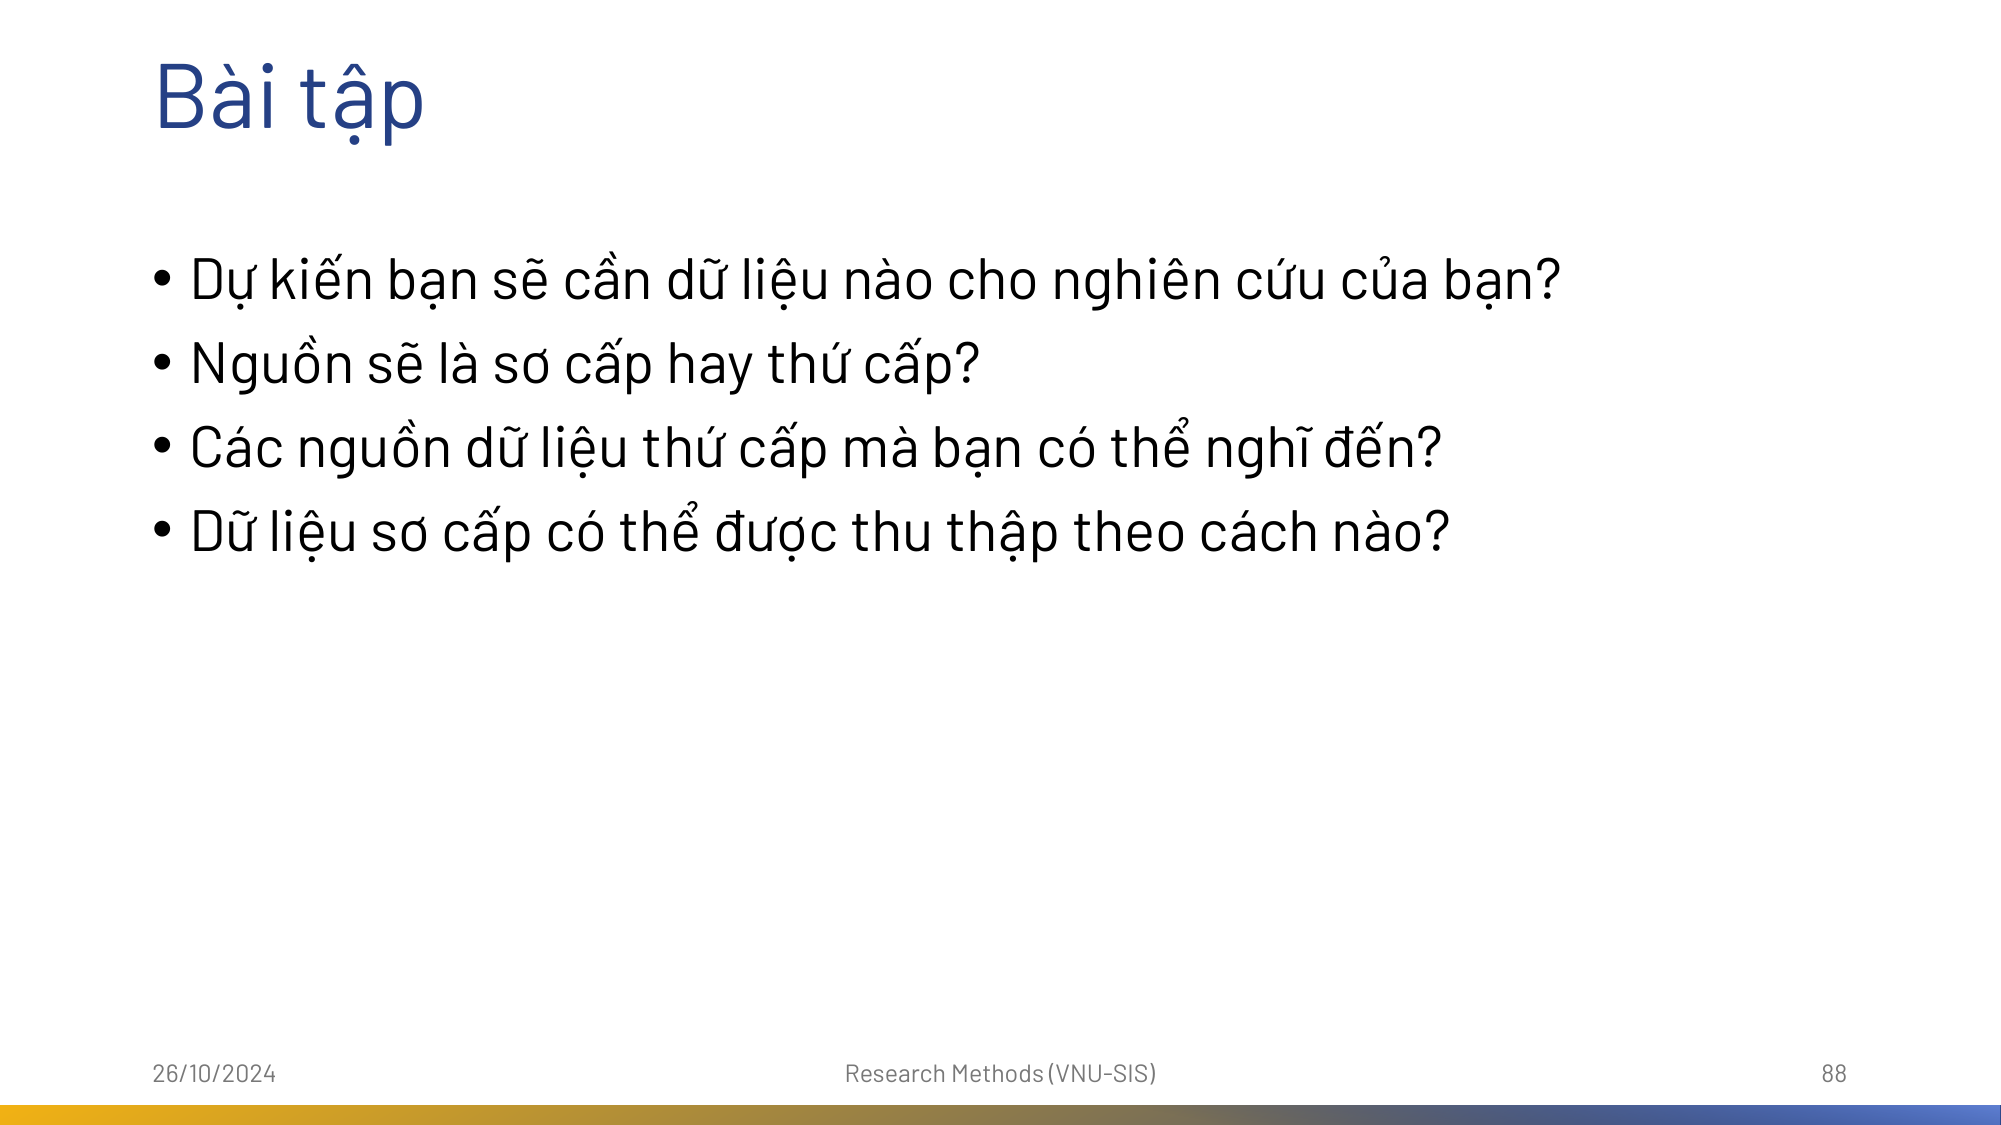

# Bài tập
Dự kiến bạn sẽ cần dữ liệu nào cho nghiên cứu của bạn?
Nguồn sẽ là sơ cấp hay thứ cấp?
Các nguồn dữ liệu thứ cấp mà bạn có thể nghĩ đến?
Dữ liệu sơ cấp có thể được thu thập theo cách nào?
26/10/2024
Research Methods (VNU-SIS)
88